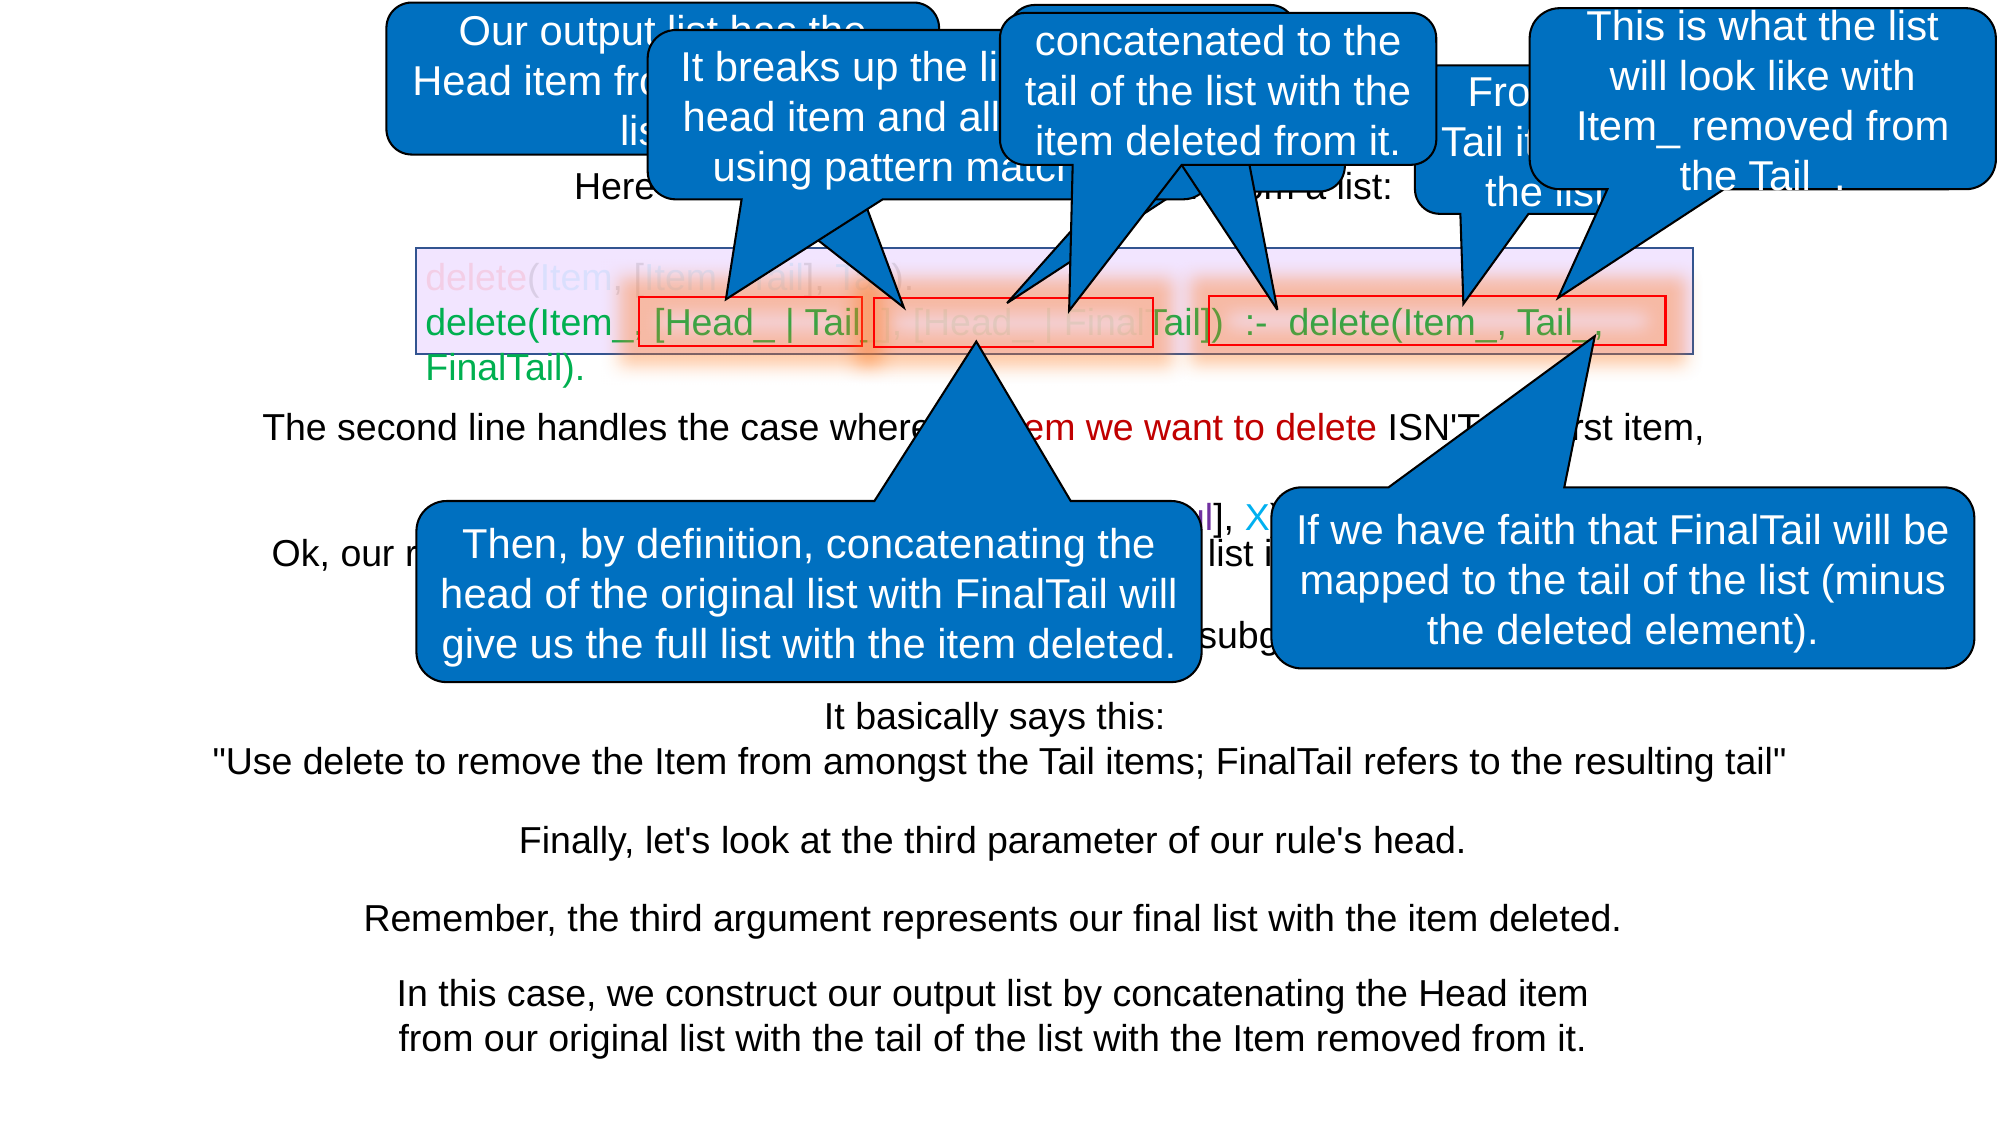

# Prolog Lists
Our output list has the Head item from the original list...
Let's attempt to delete the Item...
This is what the list will look like with Item_ removed from the Tail_.
concatenated to the tail of the list with the item deleted from it.
It breaks up the list into the head item and all tail items using pattern matching.
Let's ignore this for now...
From the Tail items of the list.
Here's the code to delete a single item from a list:
delete(Item, [Item | Tail], Tail).
delete(Item_, [Head_ | Tail_], [Head_ | FinalTail])  :-  delete(Item_, Tail_, FinalTail).

The second line handles the case where the item we want to delete ISN'T the first item, e.g.:
delete(david, [carey, david, paul], X)
If we have faith that FinalTail will be mapped to the tail of the list (minus the deleted element).
Then, by definition, concatenating the head of the original list with FinalTail will give us the full list with the item deleted.
Ok, our rule uses pattern matching to break up the input list into the Head item and all Tail items.
Now let's direct our attention to the subgoal.
It basically says this:
"Use delete to remove the Item from amongst the Tail items; FinalTail refers to the resulting tail"
Finally, let's look at the third parameter of our rule's head.
Remember, the third argument represents our final list with the item deleted.
In this case, we construct our output list by concatenating the Head item from our original list with the tail of the list with the Item removed from it.